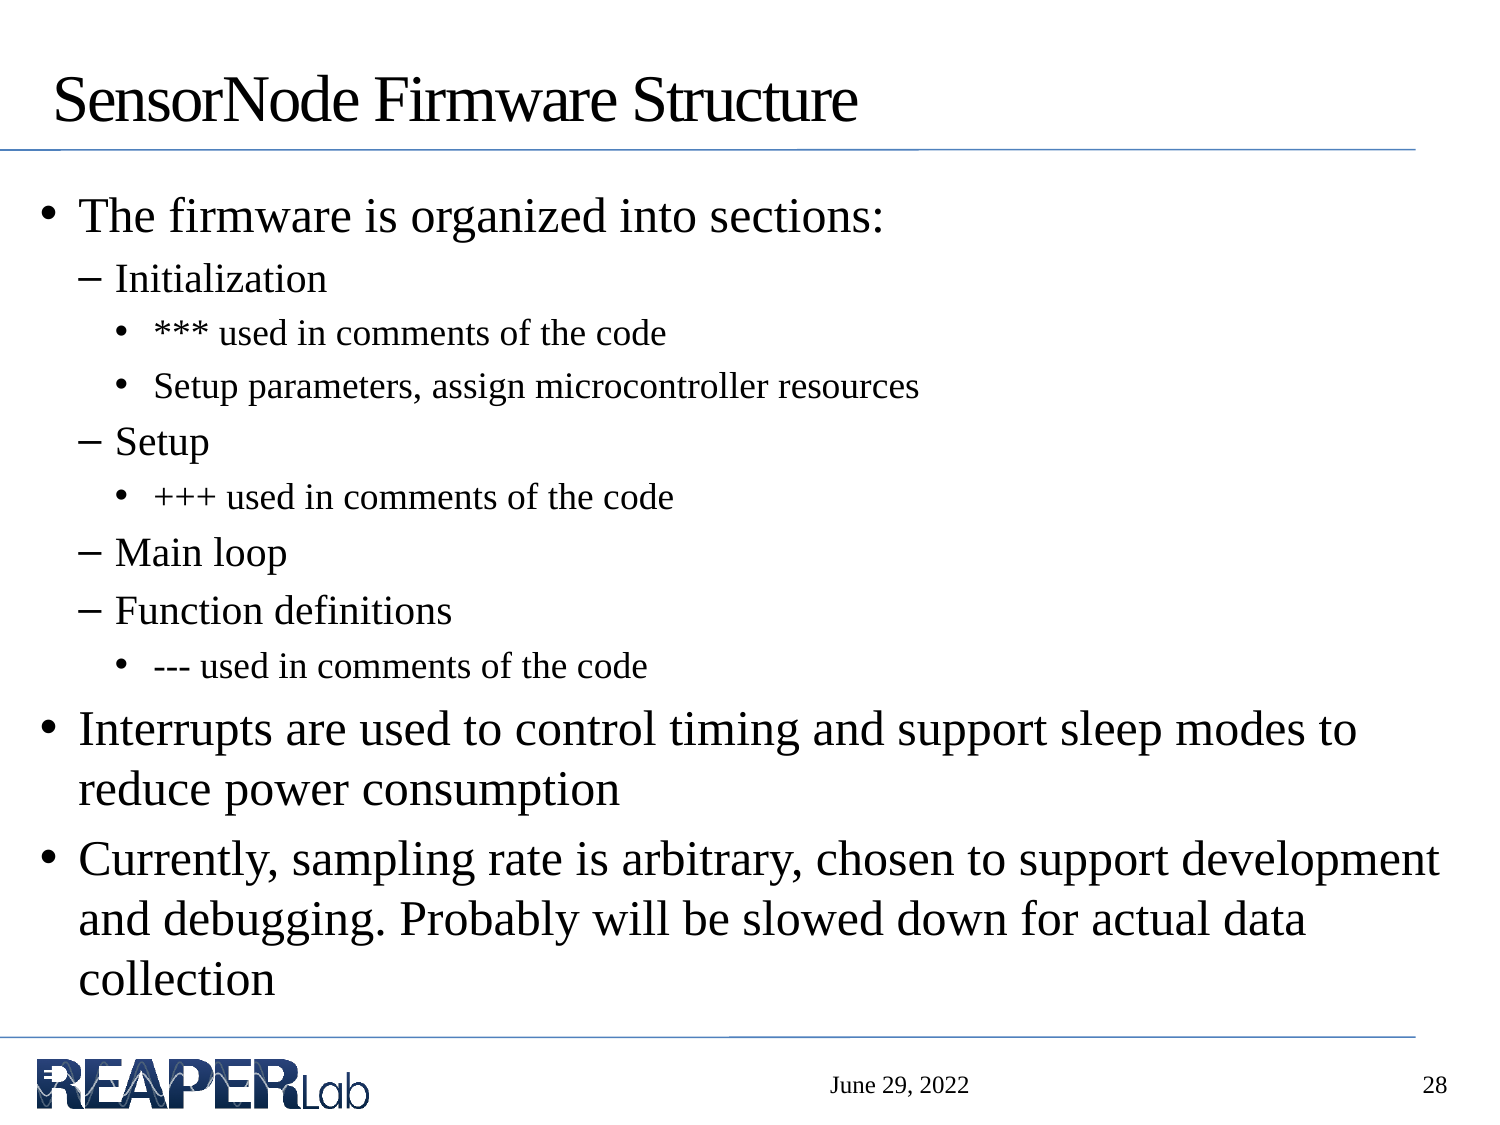

# SensorNode Firmware Structure
The firmware is organized into sections:
Initialization
*** used in comments of the code
Setup parameters, assign microcontroller resources
Setup
+++ used in comments of the code
Main loop
Function definitions
--- used in comments of the code
Interrupts are used to control timing and support sleep modes to reduce power consumption
Currently, sampling rate is arbitrary, chosen to support development and debugging. Probably will be slowed down for actual data collection
June 29, 2022